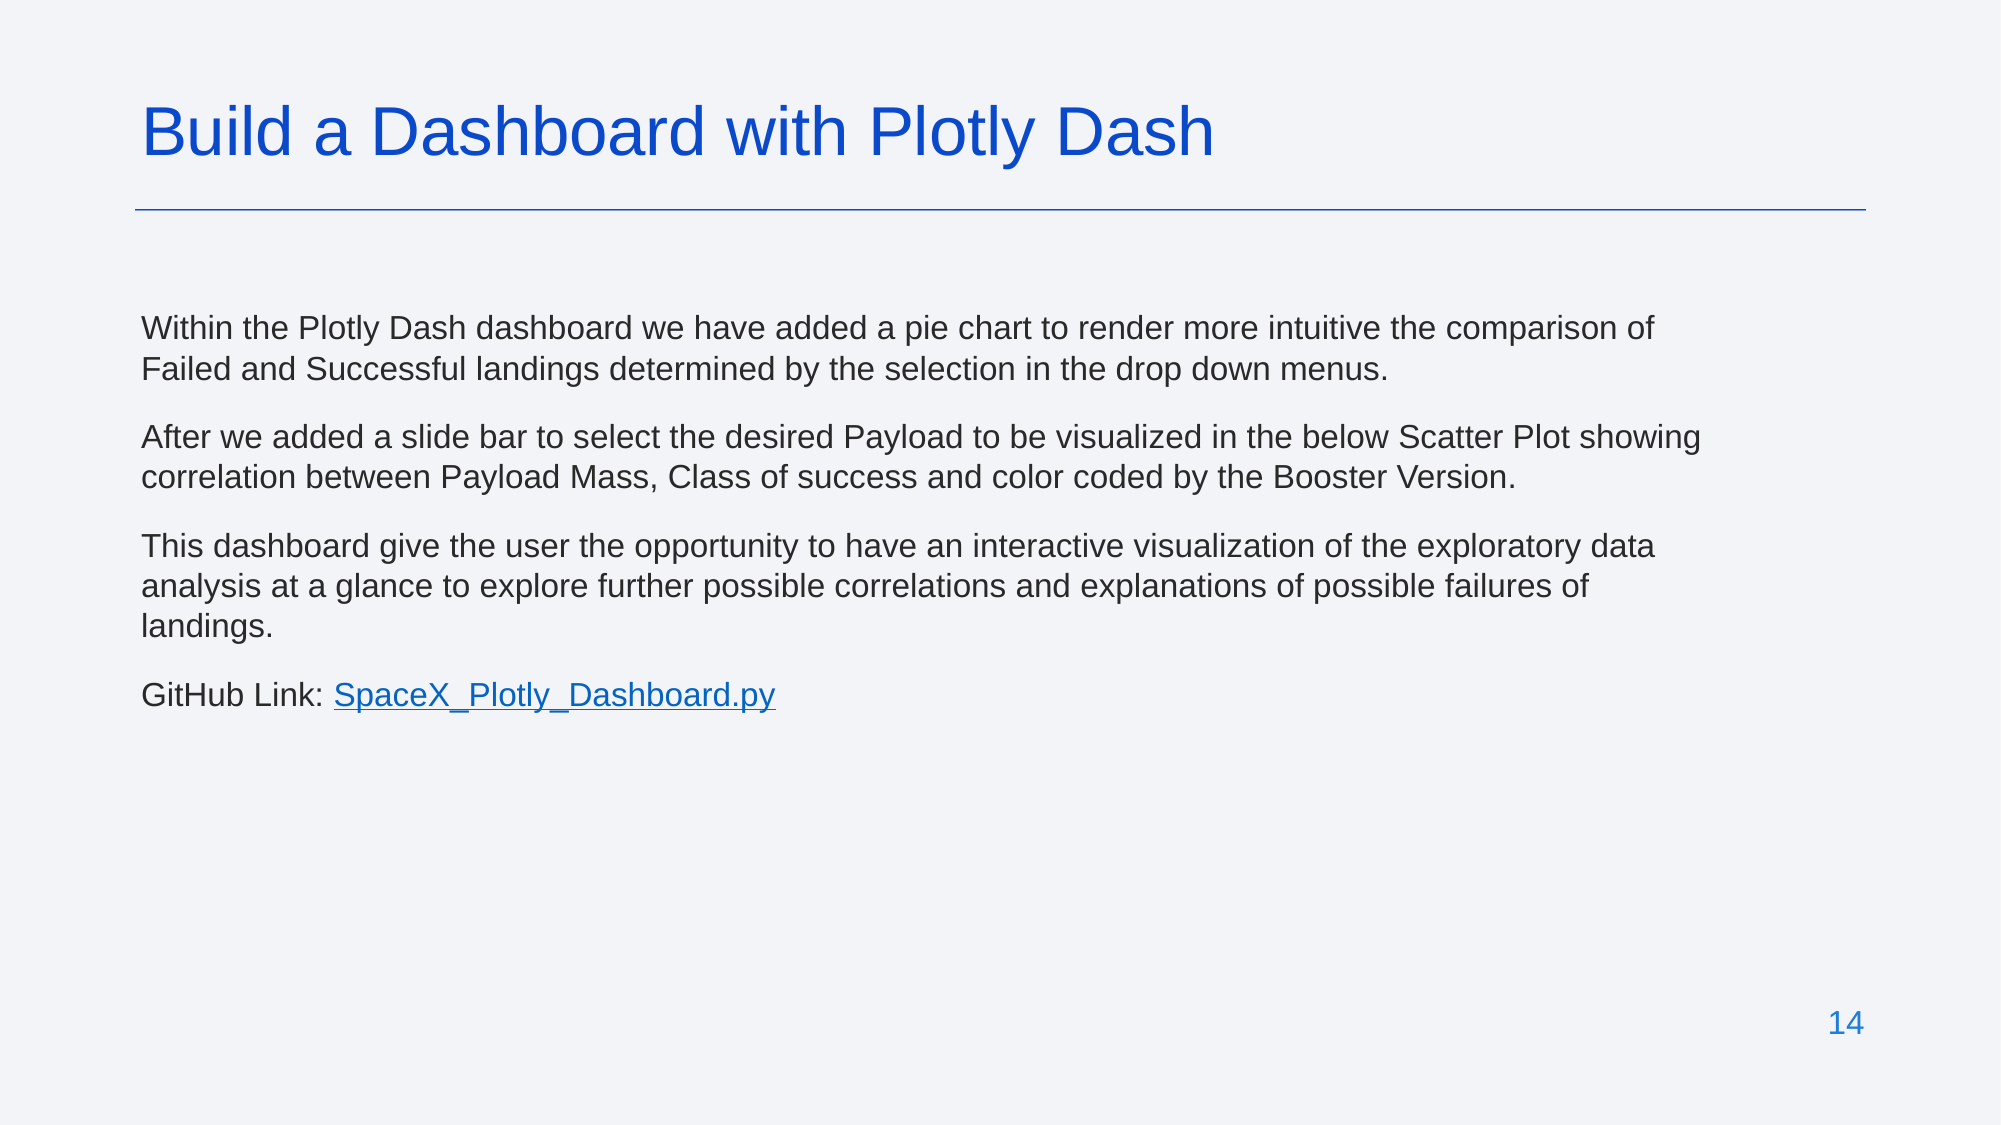

Build a Dashboard with Plotly Dash
Within the Plotly Dash dashboard we have added a pie chart to render more intuitive the comparison of Failed and Successful landings determined by the selection in the drop down menus.
After we added a slide bar to select the desired Payload to be visualized in the below Scatter Plot showing correlation between Payload Mass, Class of success and color coded by the Booster Version.
This dashboard give the user the opportunity to have an interactive visualization of the exploratory data analysis at a glance to explore further possible correlations and explanations of possible failures of landings.
GitHub Link: SpaceX_Plotly_Dashboard.py
14